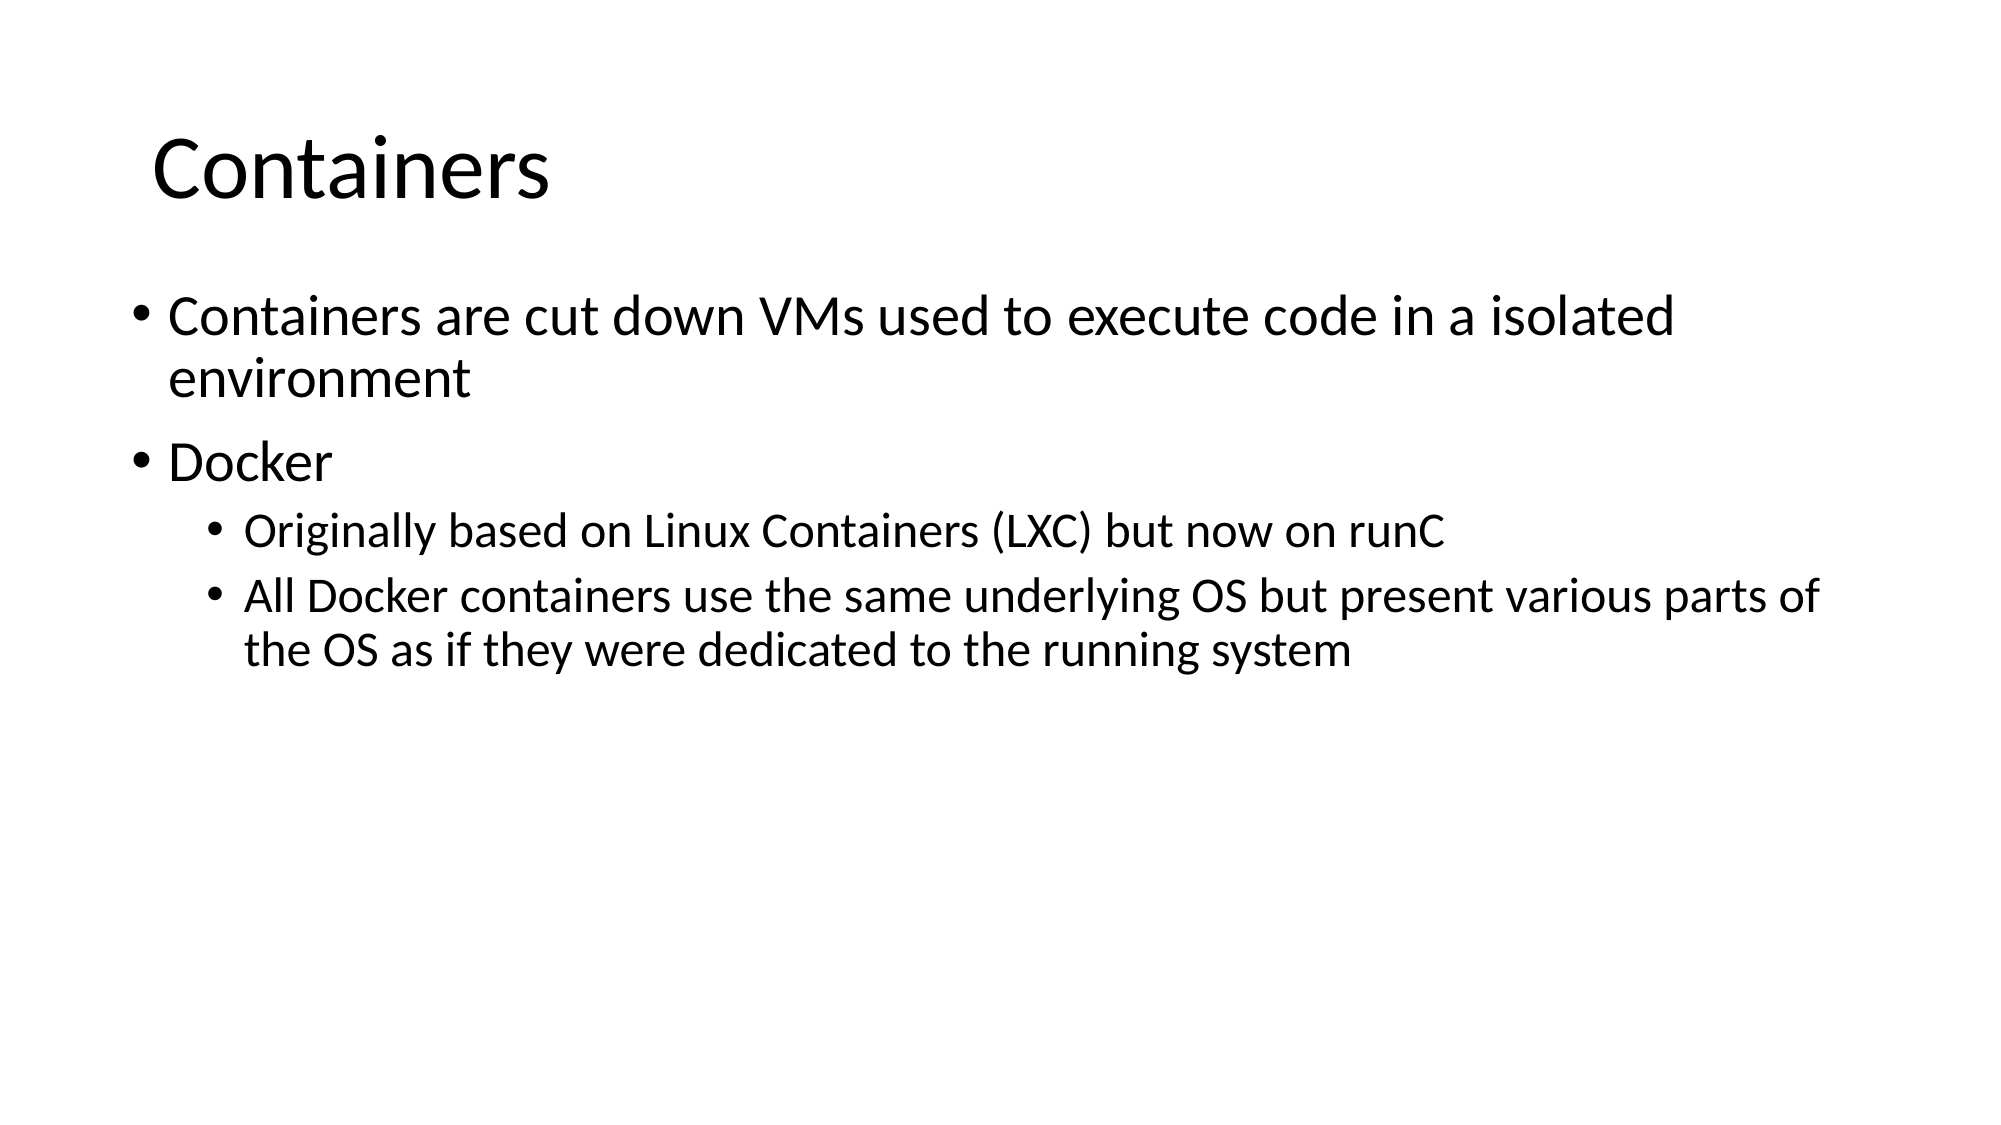

# Containers
Containers are cut down VMs used to execute code in a isolated environment
Docker
Originally based on Linux Containers (LXC) but now on runC
All Docker containers use the same underlying OS but present various parts of the OS as if they were dedicated to the running system